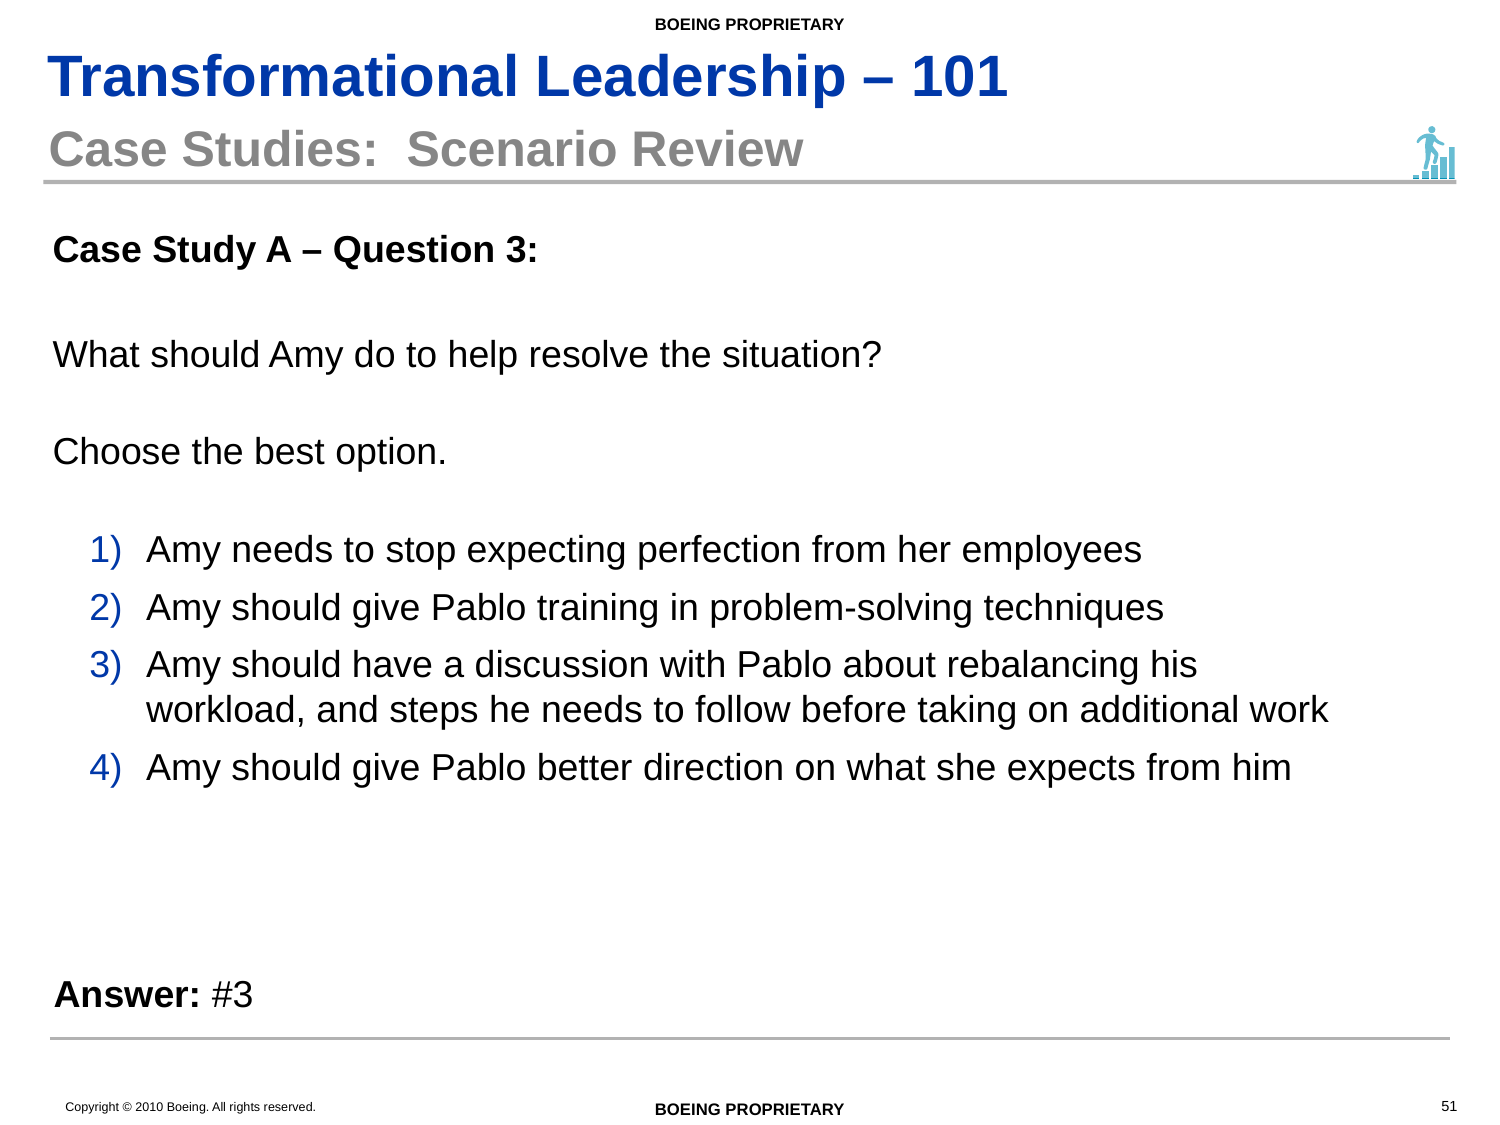

# Case Studies:  Scenario Review
Case Study A – Question 3:

What should Amy do to help resolve the situation?

Choose the best option.

Amy needs to stop expecting perfection from her employees
Amy should give Pablo training in problem-solving techniques
Amy should have a discussion with Pablo about rebalancing his workload, and steps he needs to follow before taking on additional work
Amy should give Pablo better direction on what she expects from him
Answer: #3
51